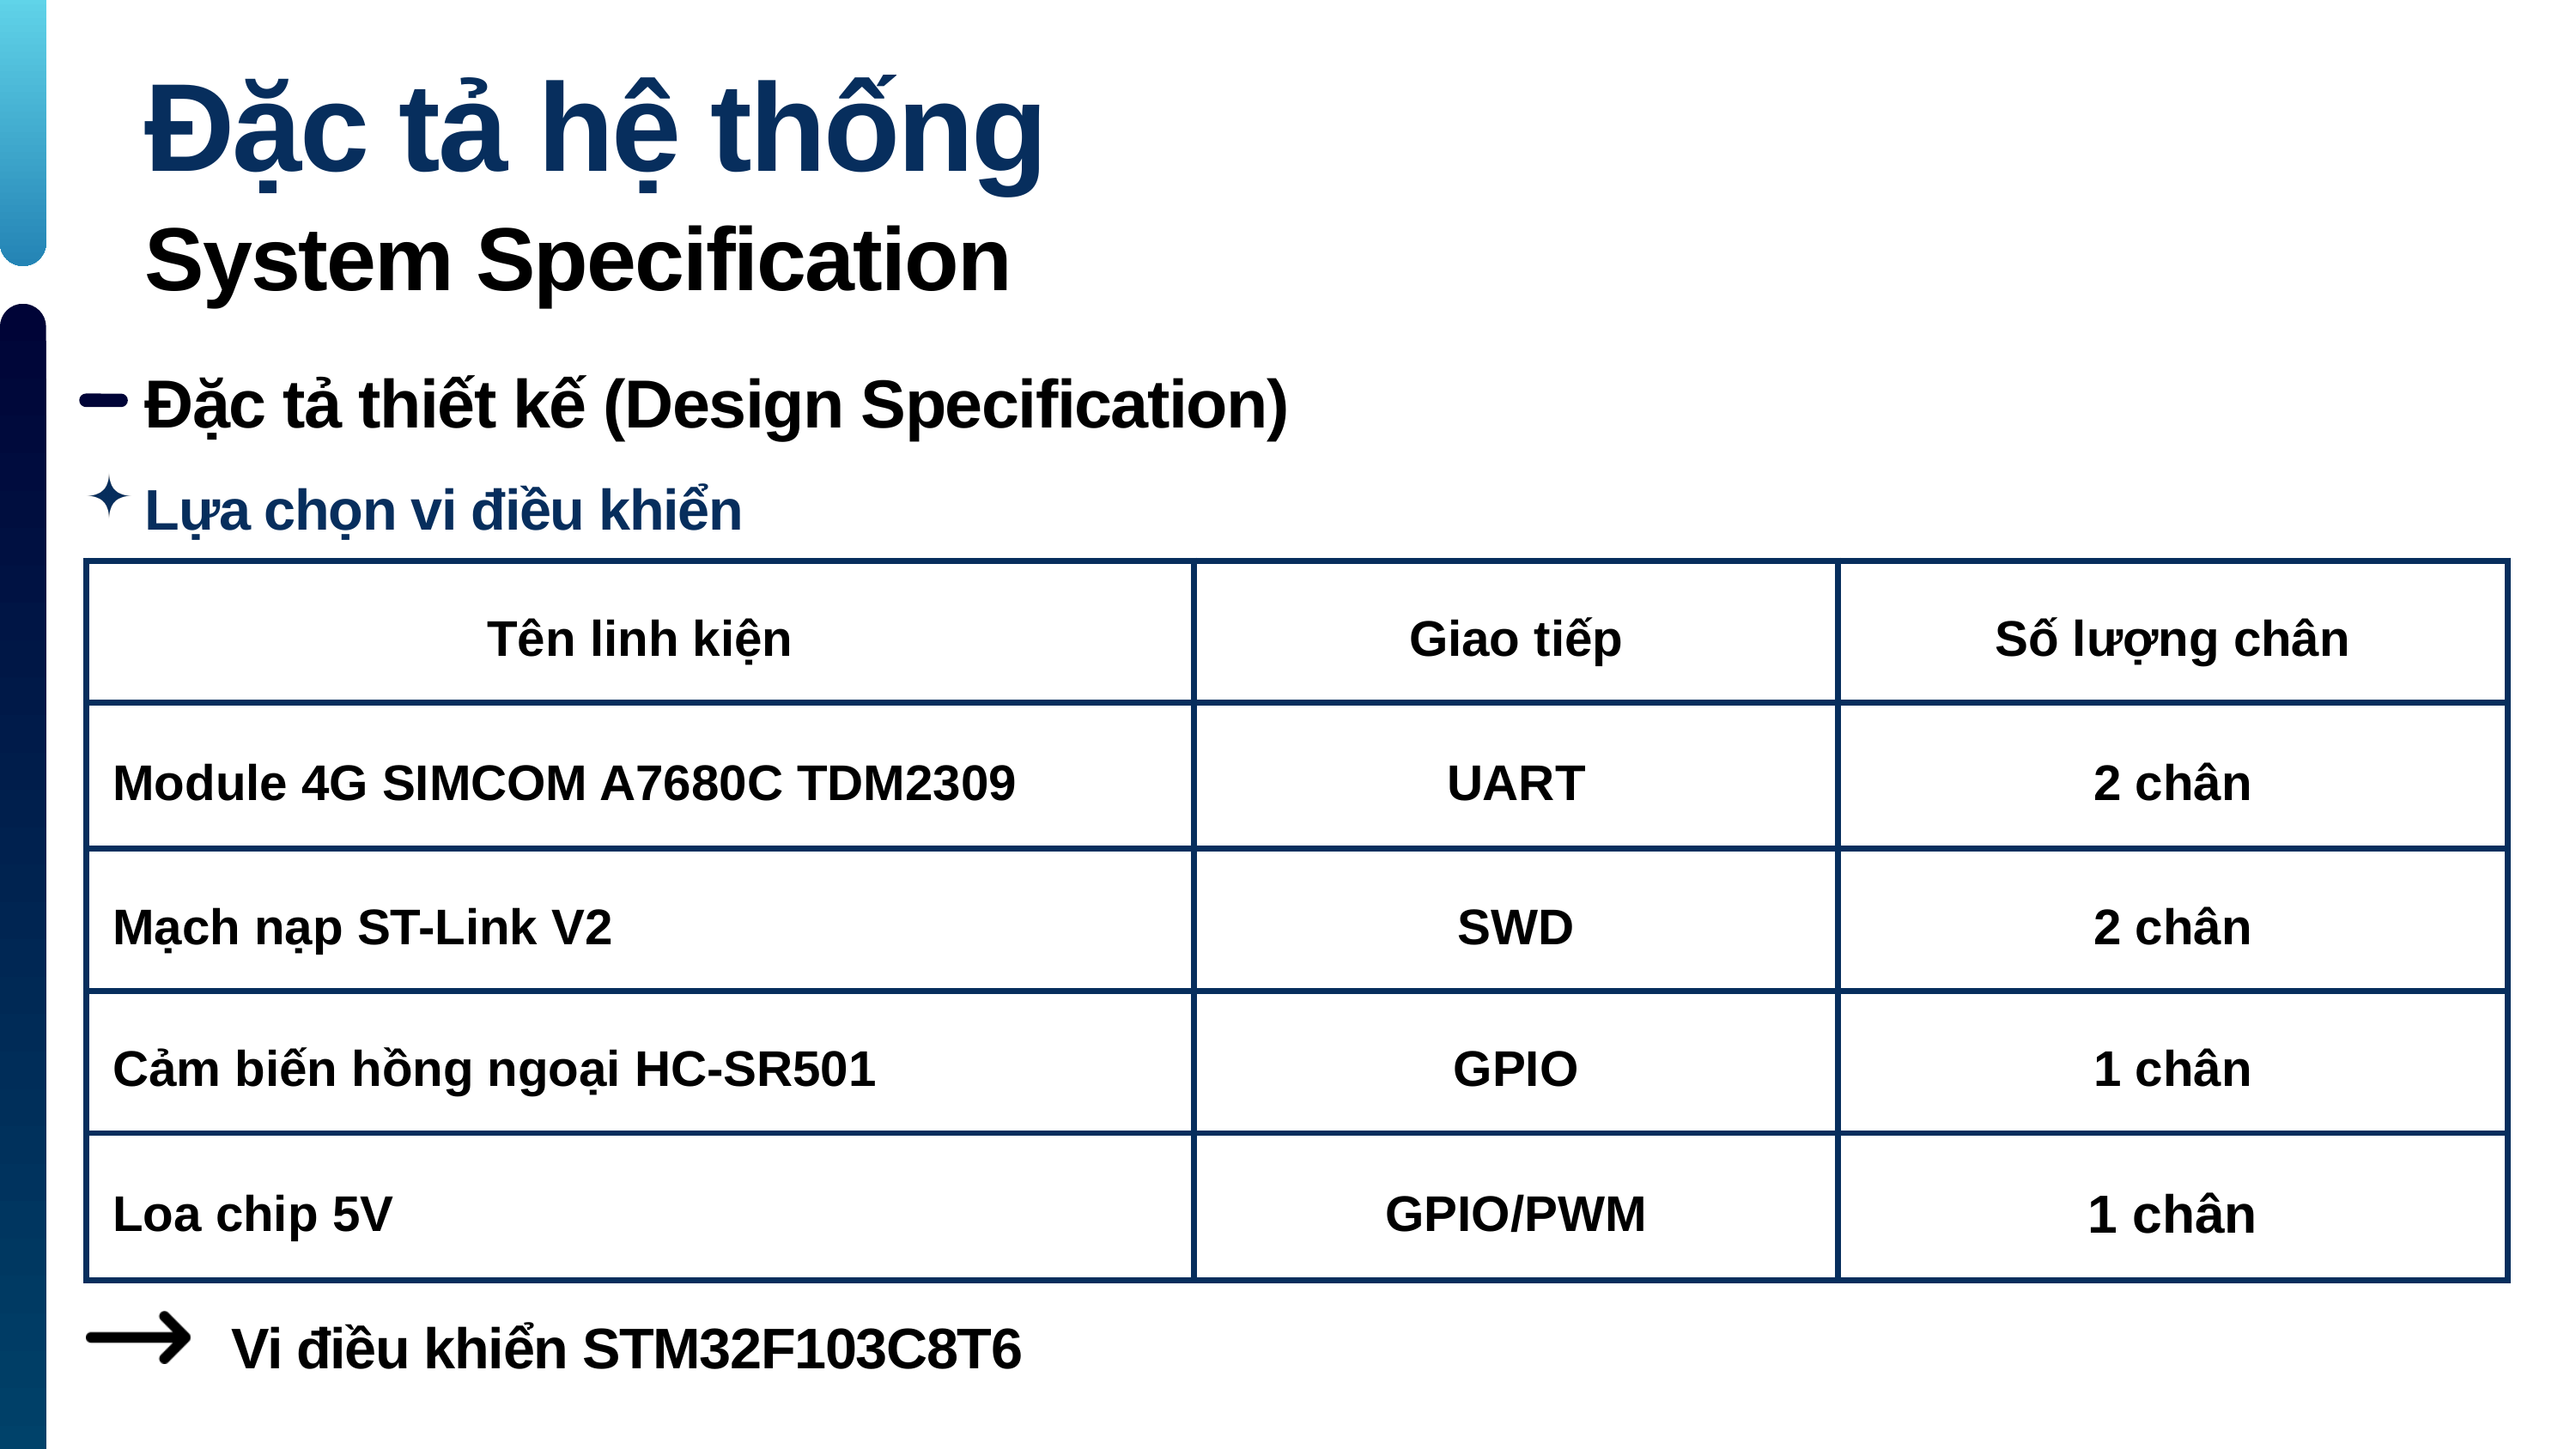

Đặc tả hệ thống
System Specification

Đặc tả thiết kế (Design Specification)

Lựa chọn vi điều khiển
| Tên linh kiện | Giao tiếp | Số lượng chân |
| --- | --- | --- |
| Module 4G SIMCOM A7680C TDM2309 | UART | 2 chân |
| Mạch nạp ST-Link V2 | SWD | 2 chân |
| Cảm biến hồng ngoại HC-SR501 | GPIO | 1 chân |
| Loa chip 5V | GPIO/PWM | 1 chân |

Vi điều khiển STM32F103C8T6